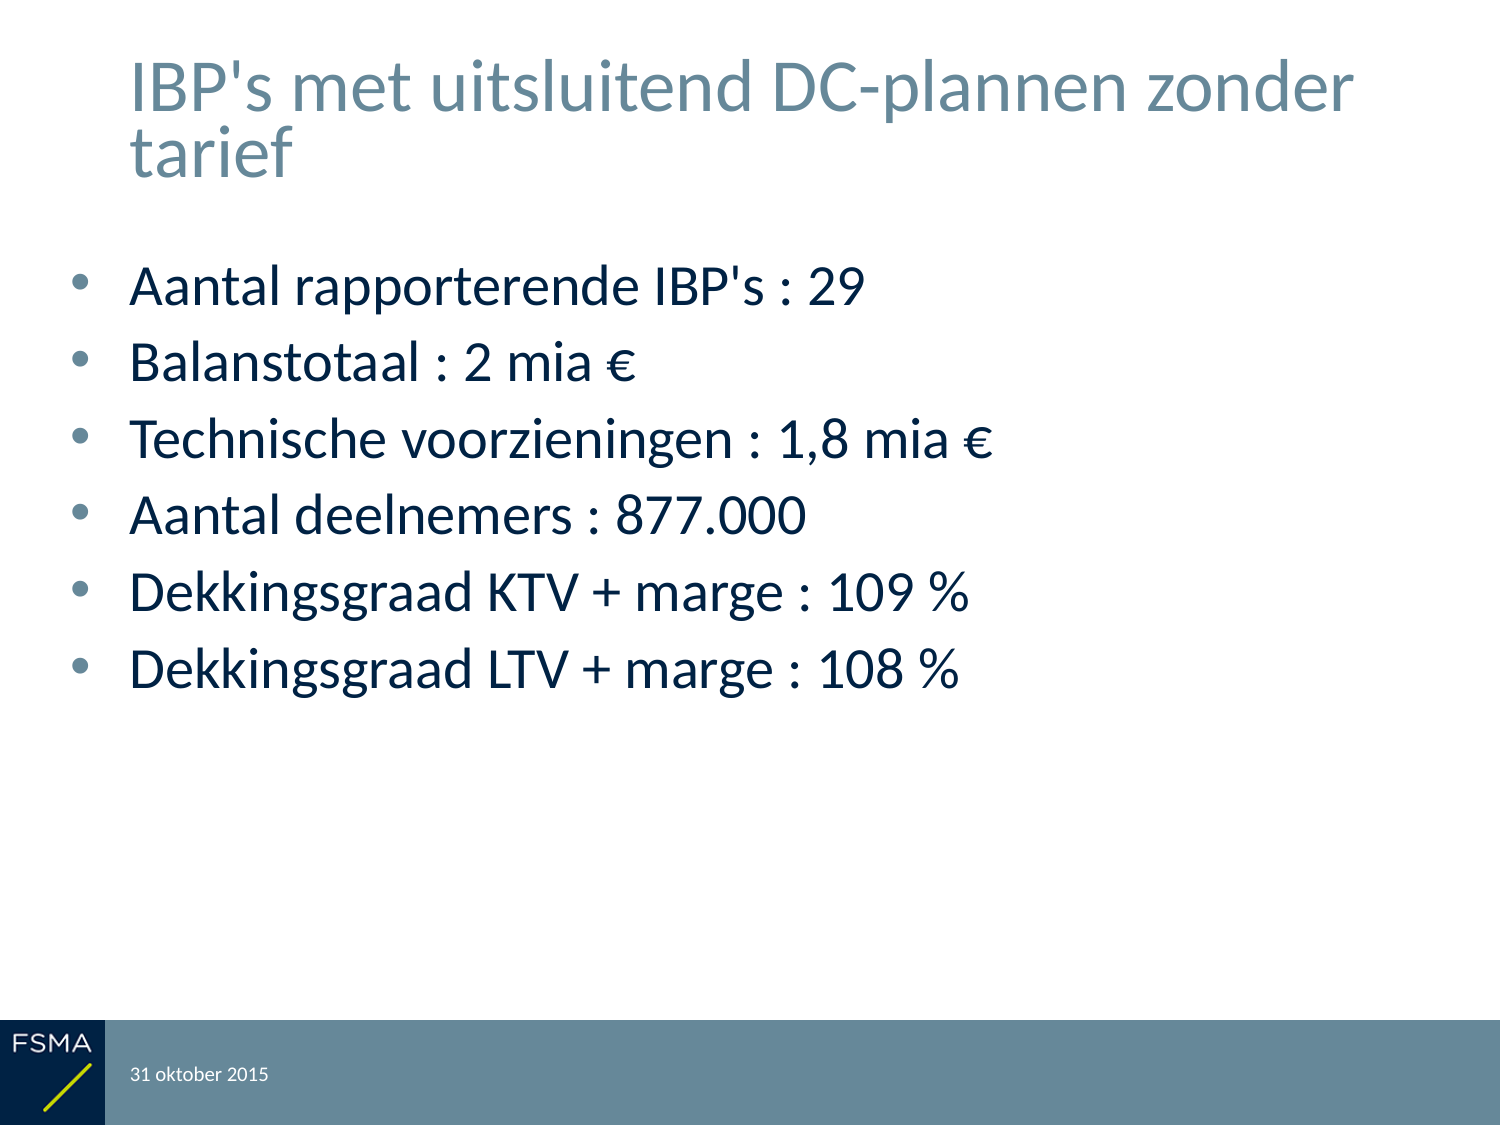

# IBP's met uitsluitend DC-plannen zonder tarief
Aantal rapporterende IBP's : 29
Balanstotaal : 2 mia €
Technische voorzieningen : 1,8 mia €
Aantal deelnemers : 877.000
Dekkingsgraad KTV + marge : 109 %
Dekkingsgraad LTV + marge : 108 %
31 oktober 2015
Rapportering over het boekjaar 2014
32